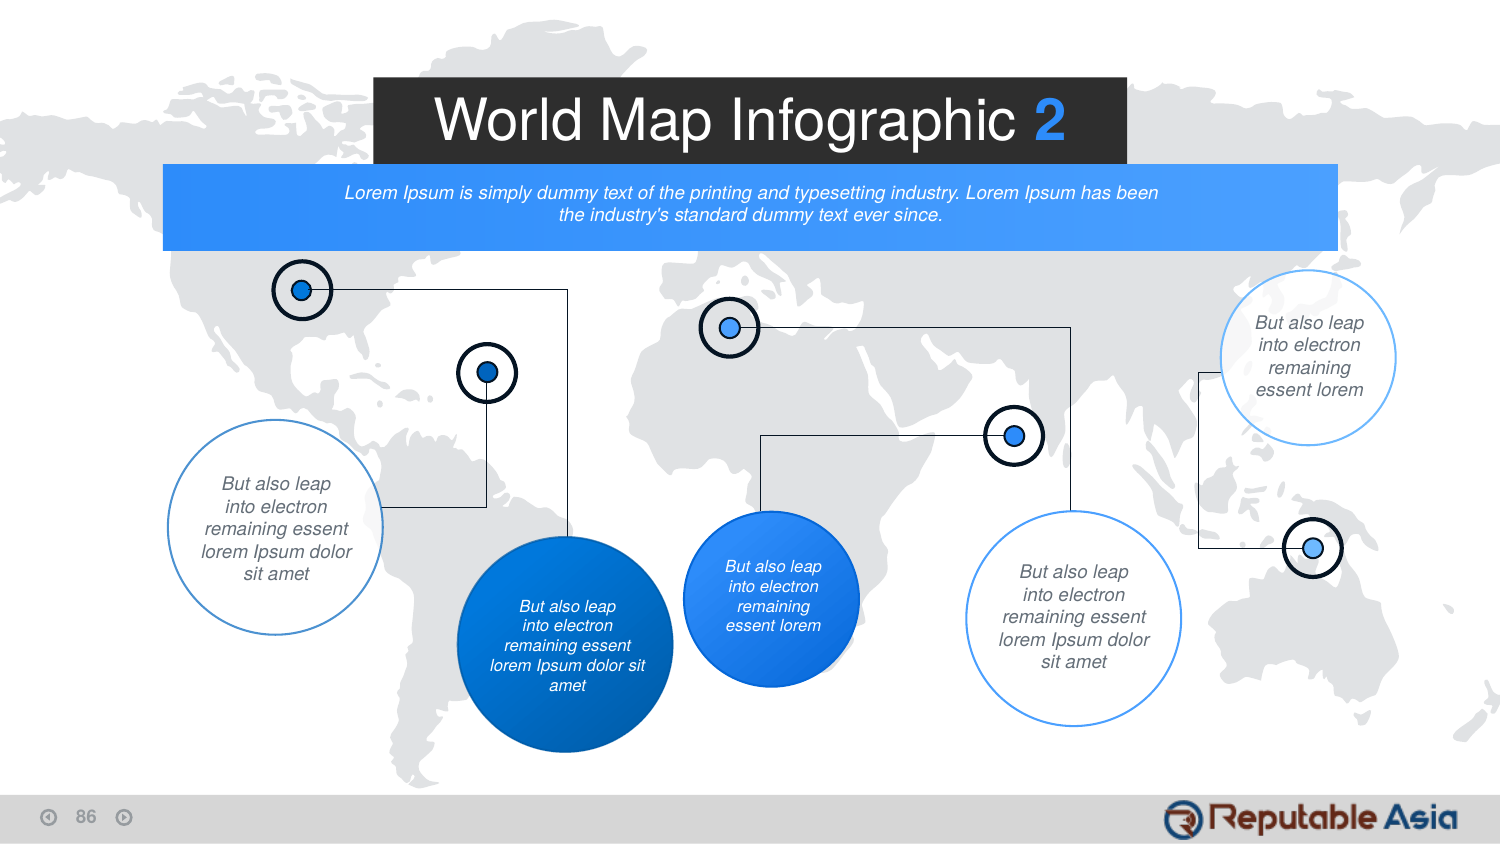

World Map Infographic 2

Lorem Ipsum is simply dummy text of the printing and typesetting industry. Lorem Ipsum has been the industry's standard dummy text ever since.

But also leap
into electron remaining essent lorem

But also leap
into electron remaining essent lorem Ipsum dolor sit amet

But also leap
into electron remaining essent lorem Ipsum dolor sit amet

But also leap
into electron remaining essent lorem

But also leap
into electron remaining essent lorem Ipsum dolor sit amet
86